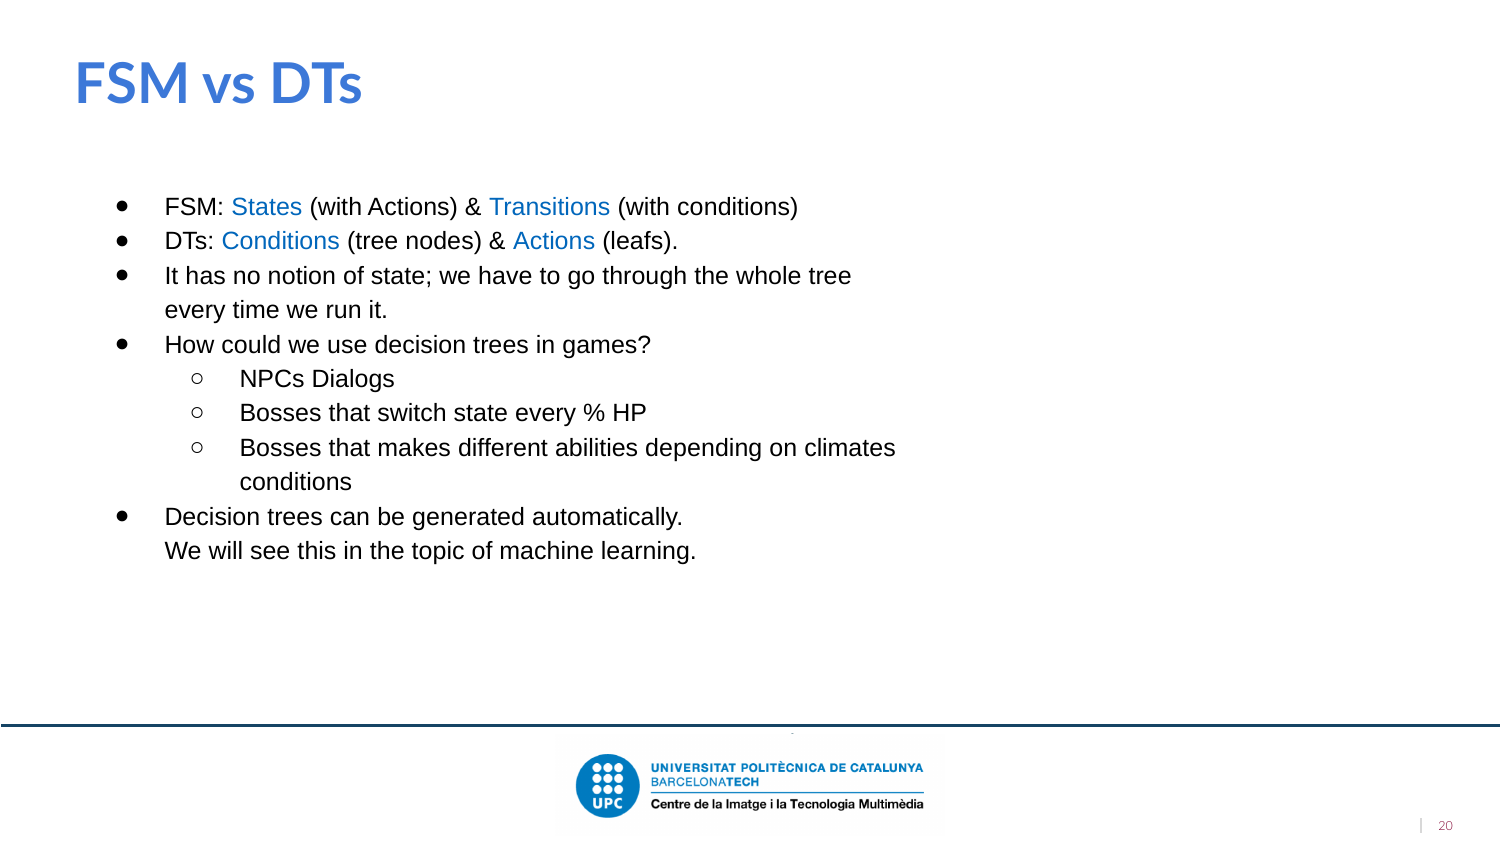

FSM vs DTs
FSM: States (with Actions) & Transitions (with conditions)
DTs: Conditions (tree nodes) & Actions (leafs).
It has no notion of state; we have to go through the whole tree every time we run it.
How could we use decision trees in games?
NPCs Dialogs
Bosses that switch state every % HP
Bosses that makes different abilities depending on climates conditions
Decision trees can be generated automatically.
We will see this in the topic of machine learning.